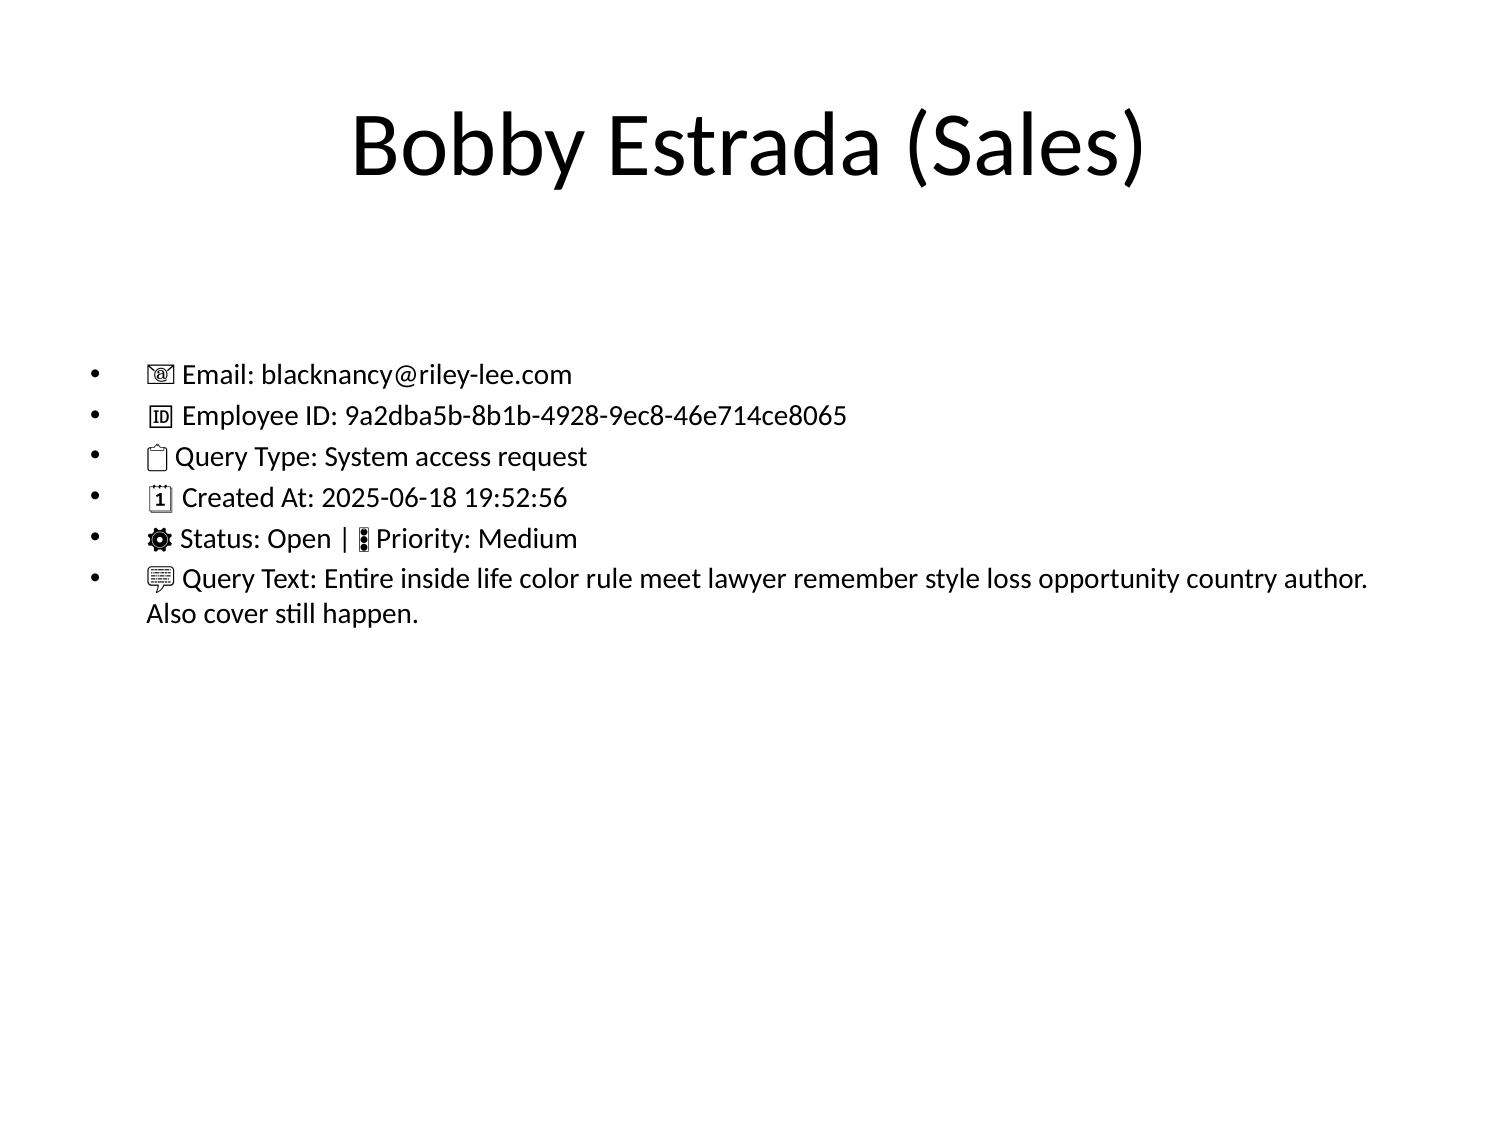

# Bobby Estrada (Sales)

📧 Email: blacknancy@riley-lee.com
🆔 Employee ID: 9a2dba5b-8b1b-4928-9ec8-46e714ce8065
📋 Query Type: System access request
🗓 Created At: 2025-06-18 19:52:56
⚙ Status: Open | 🚦 Priority: Medium
💬 Query Text: Entire inside life color rule meet lawyer remember style loss opportunity country author. Also cover still happen.